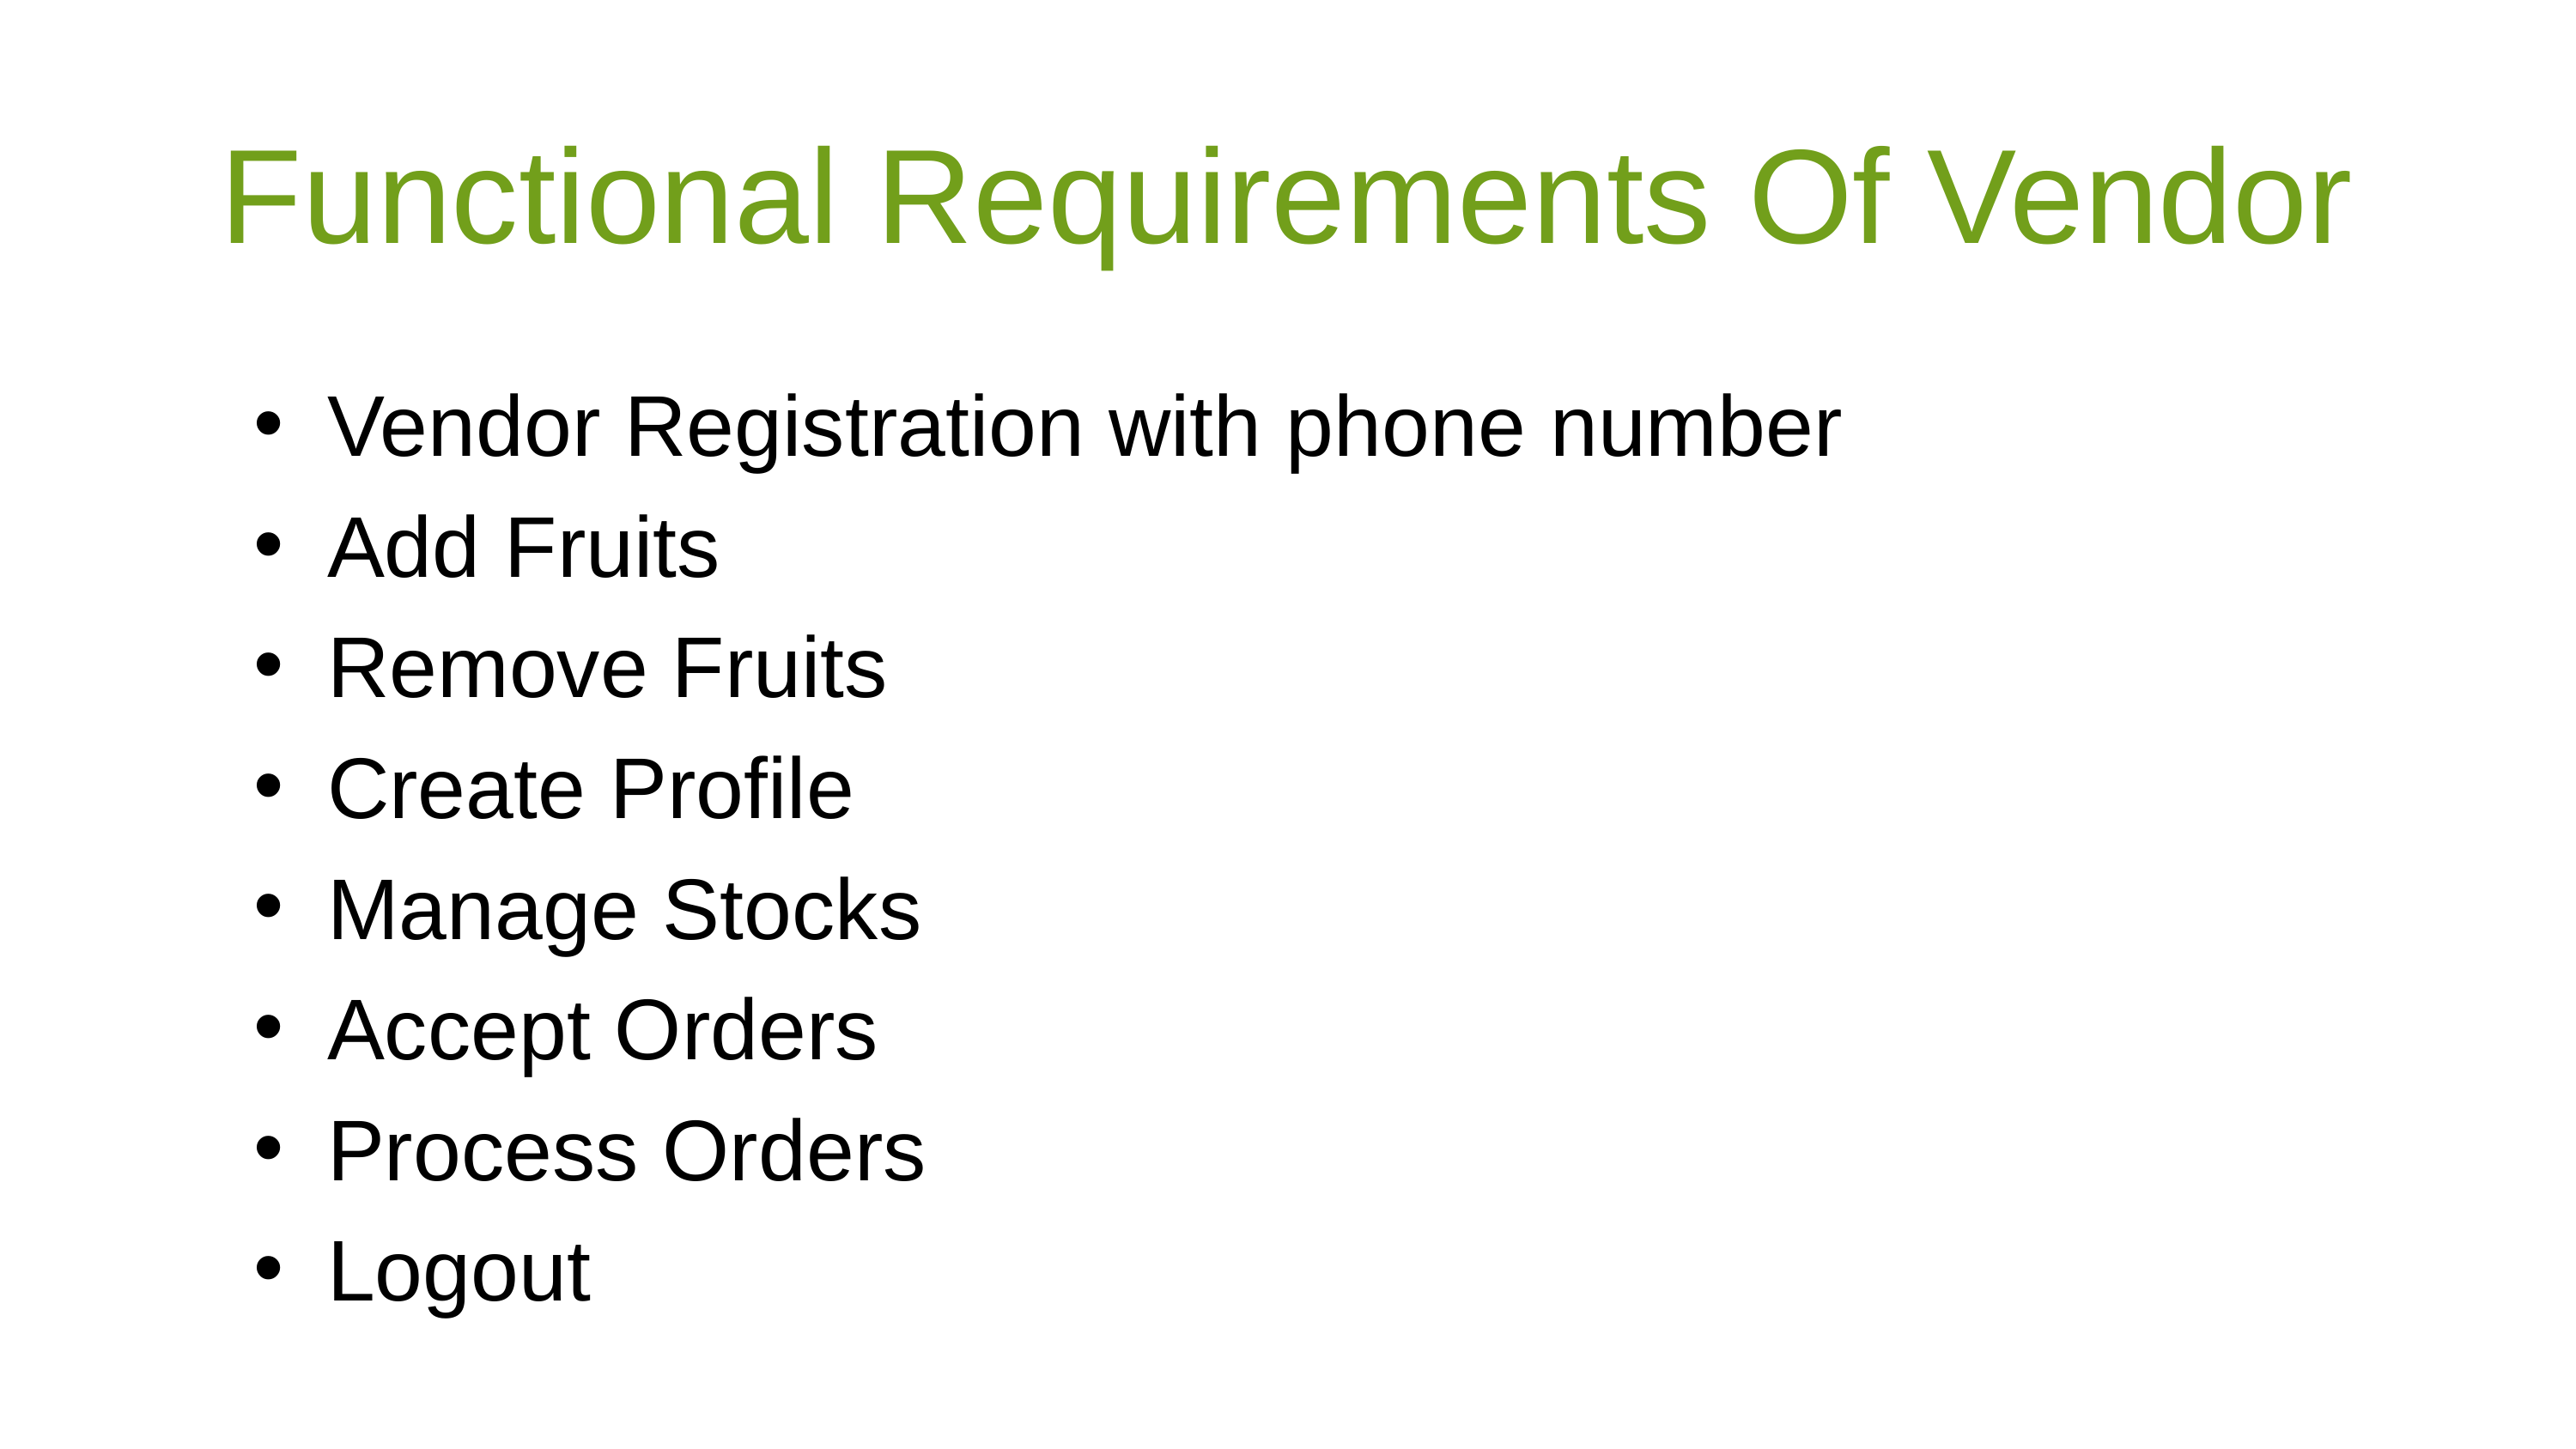

Functional Requirements Of Vendor
Vendor Registration with phone number
Add Fruits
Remove Fruits
Create Profile
Manage Stocks
Accept Orders
Process Orders
Logout